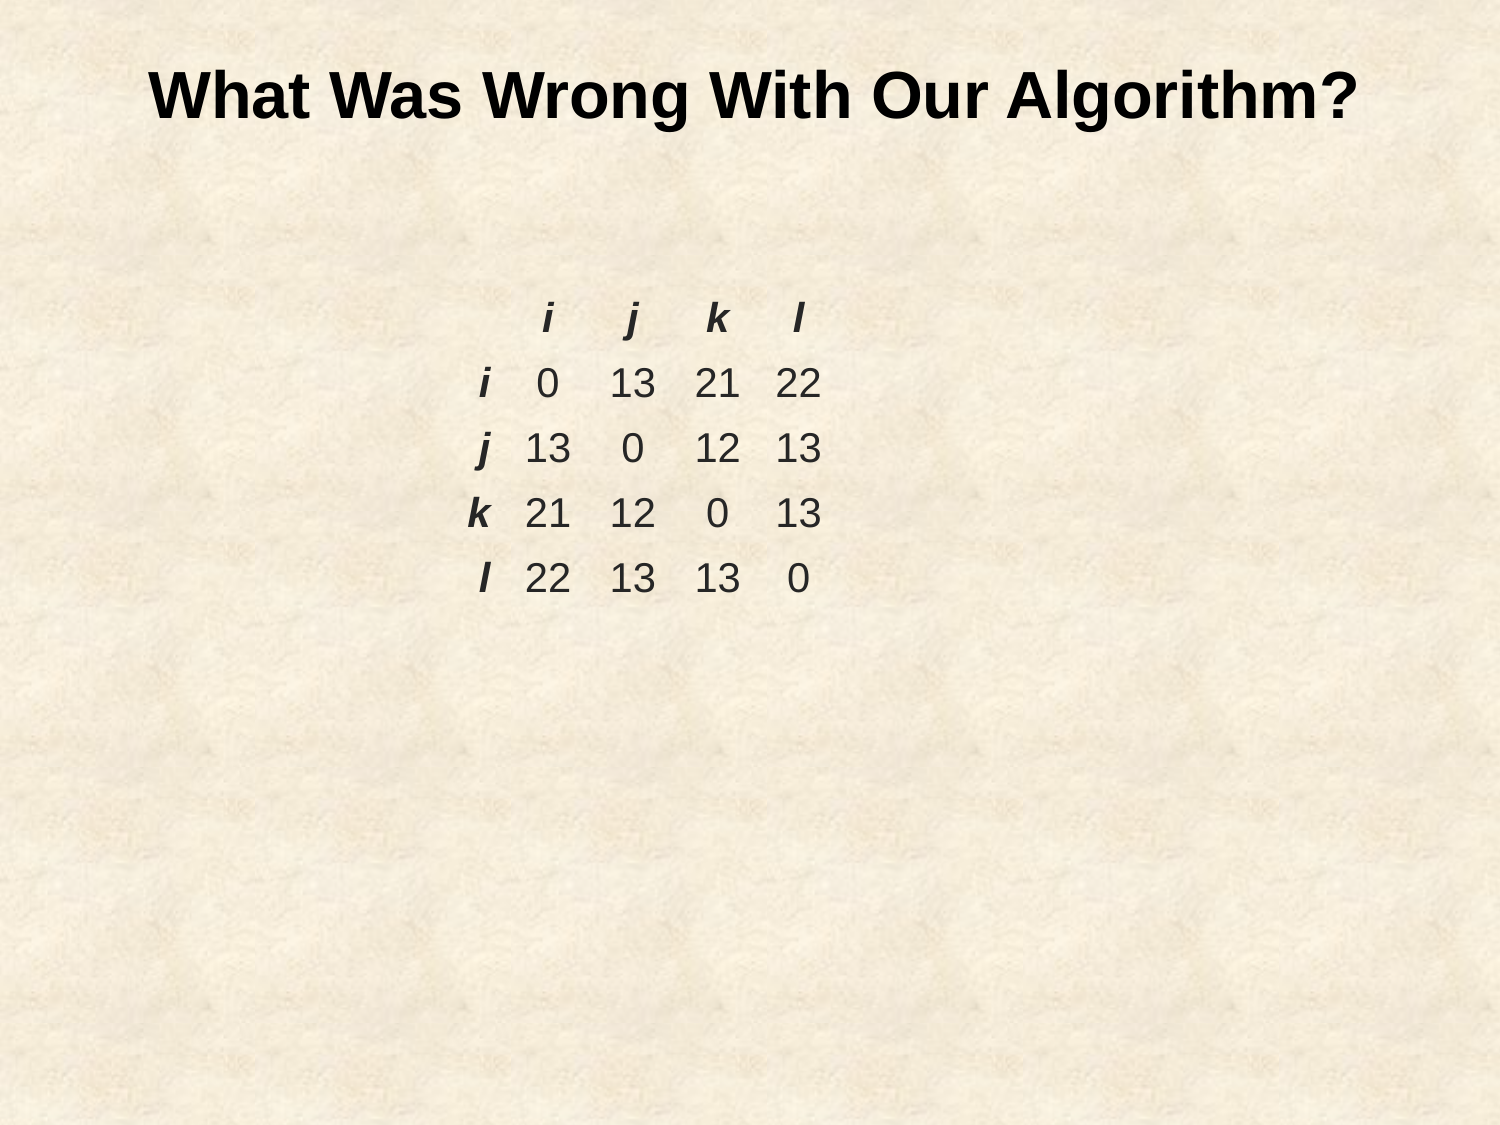

What Was Wrong With Our Algorithm?
|  | i | j | k | l |
| --- | --- | --- | --- | --- |
| i | 0 | 13 | 21 | 22 |
| j | 13 | 0 | 12 | 13 |
| k | 21 | 12 | 0 | 13 |
| l | 22 | 13 | 13 | 0 |